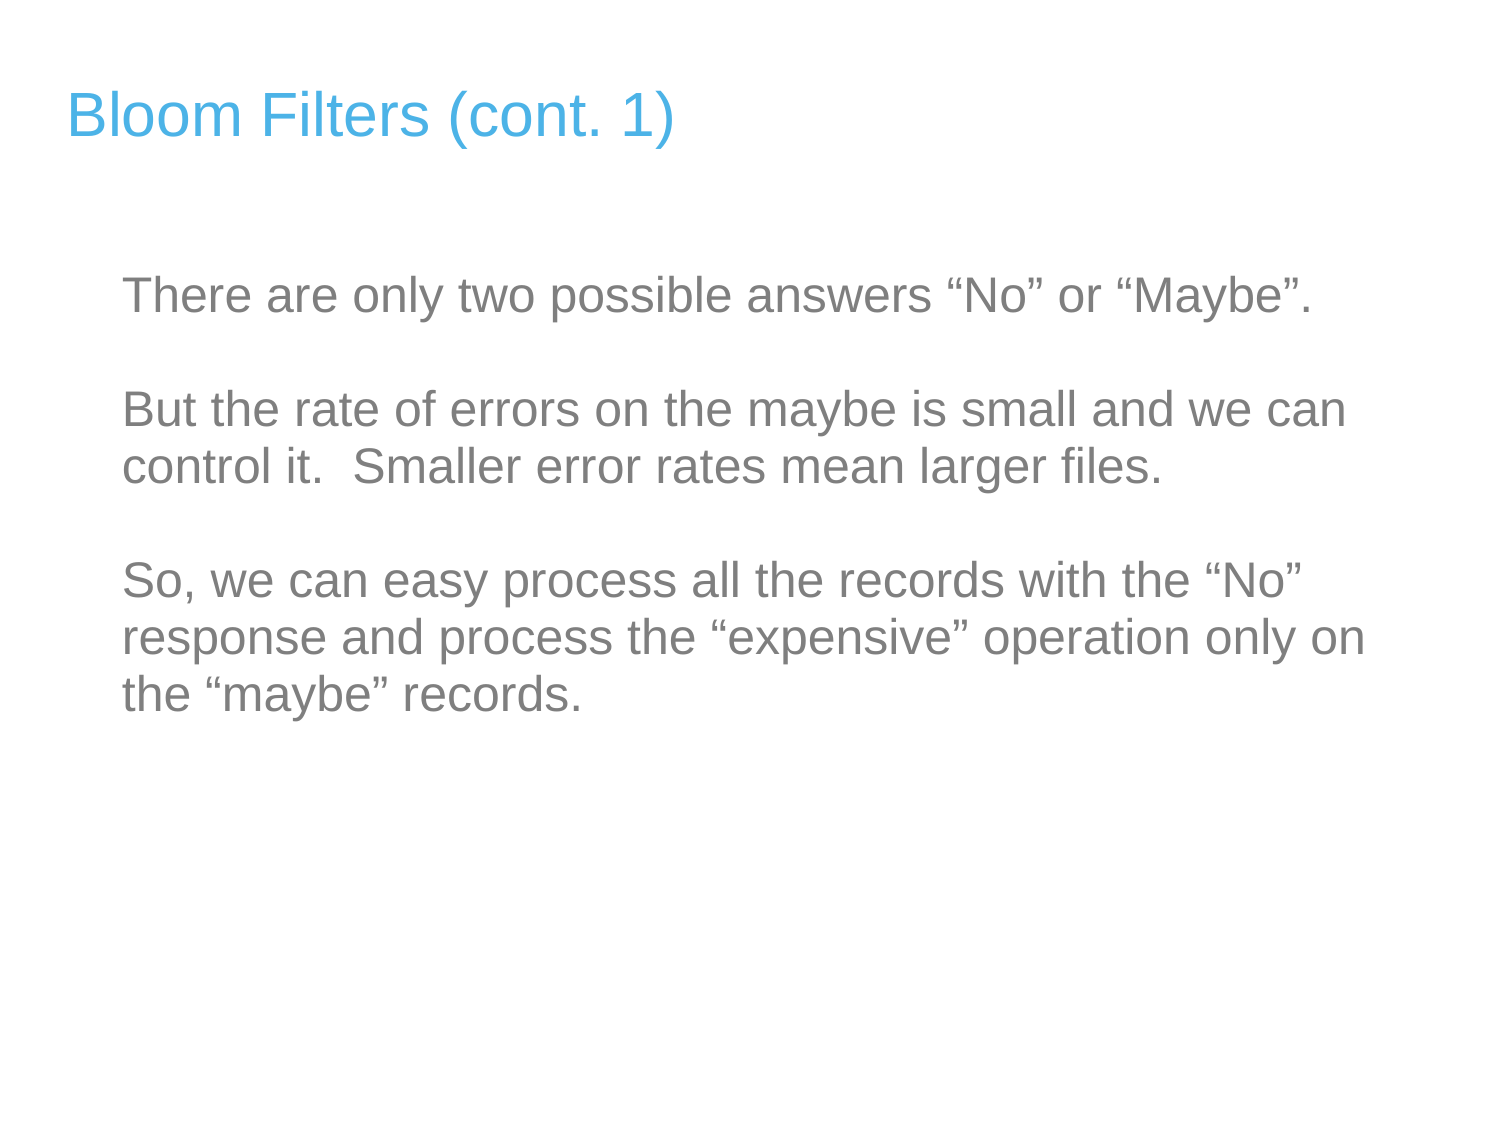

Bloom Filters (cont. 1)
There are only two possible answers “No” or “Maybe”.

But the rate of errors on the maybe is small and we can control it.  Smaller error rates mean larger files.

So, we can easy process all the records with the “No” response and process the “expensive” operation only on the “maybe” records.